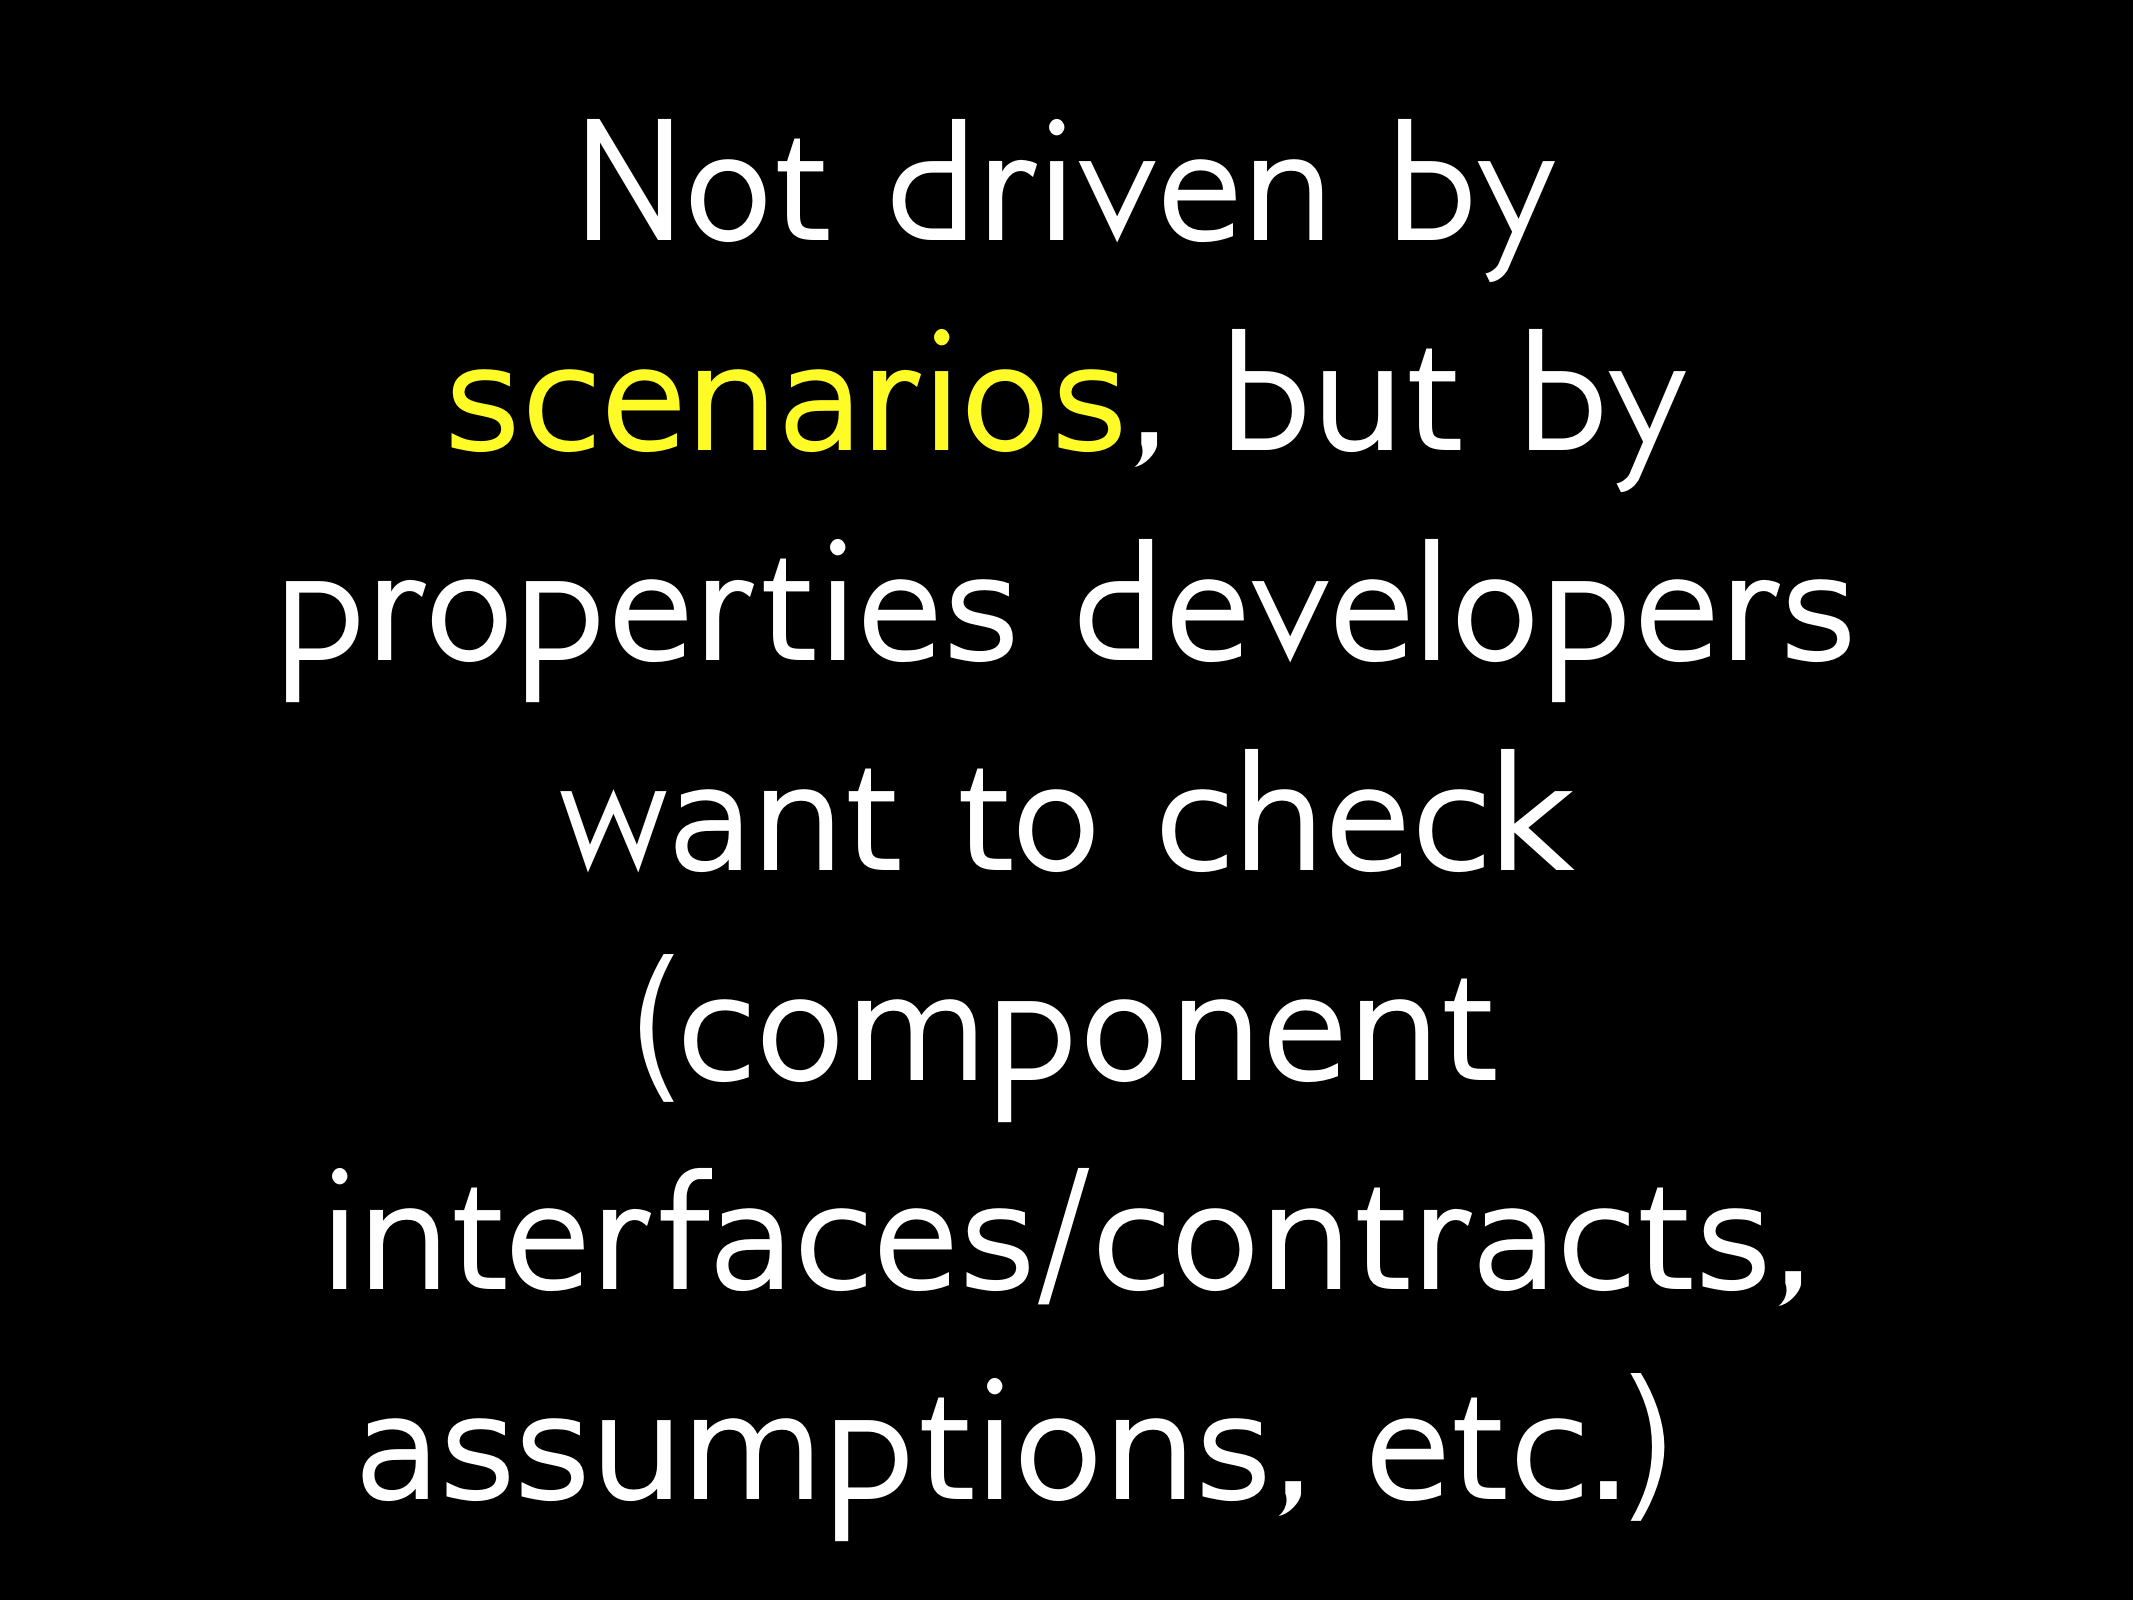

# Not driven by scenarios, but by properties developers want to check (component interfaces/contracts, assumptions, etc.)